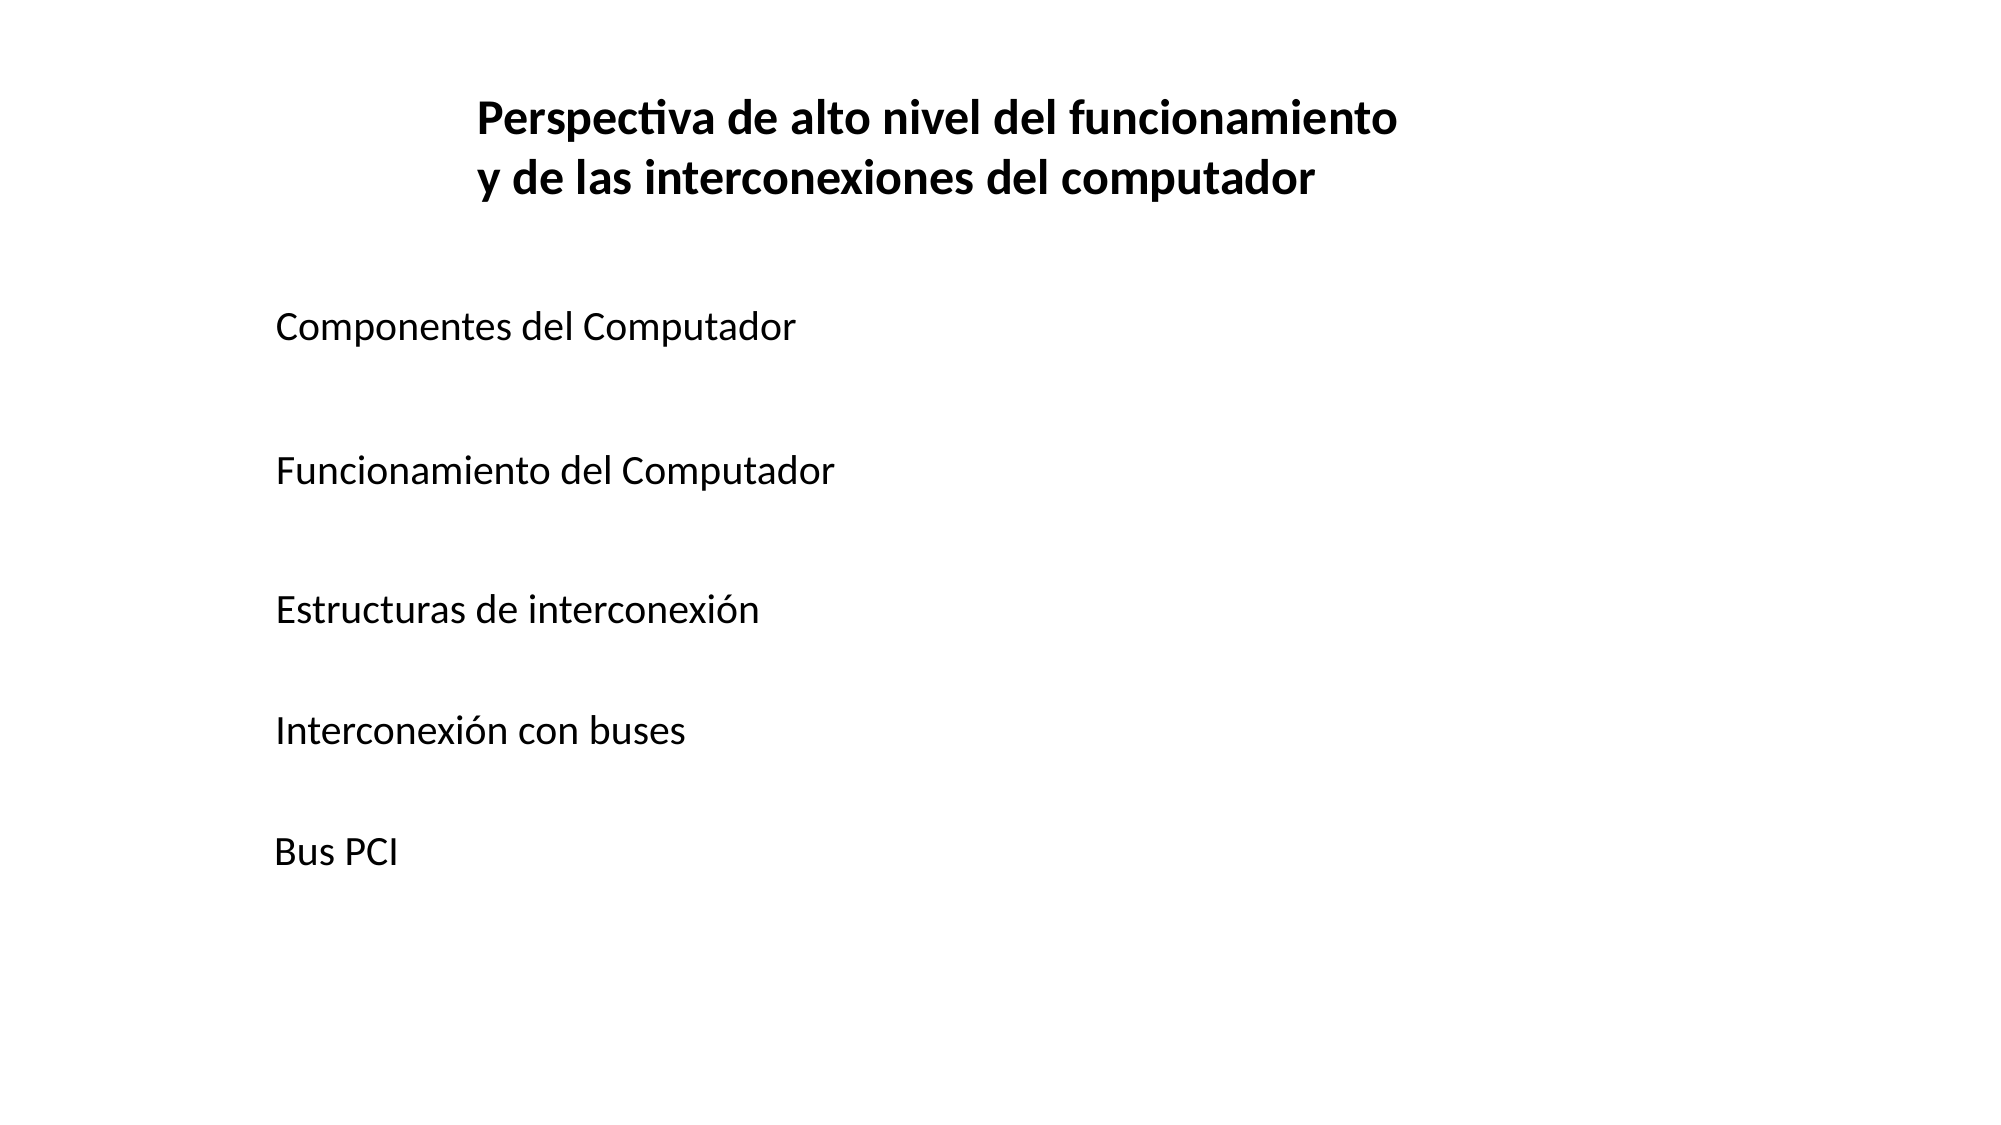

Perspectiva de alto nivel del funcionamiento
y de las interconexiones del computador
Componentes del Computador
Funcionamiento del Computador
Estructuras de interconexión
Interconexión con buses
Bus PCI